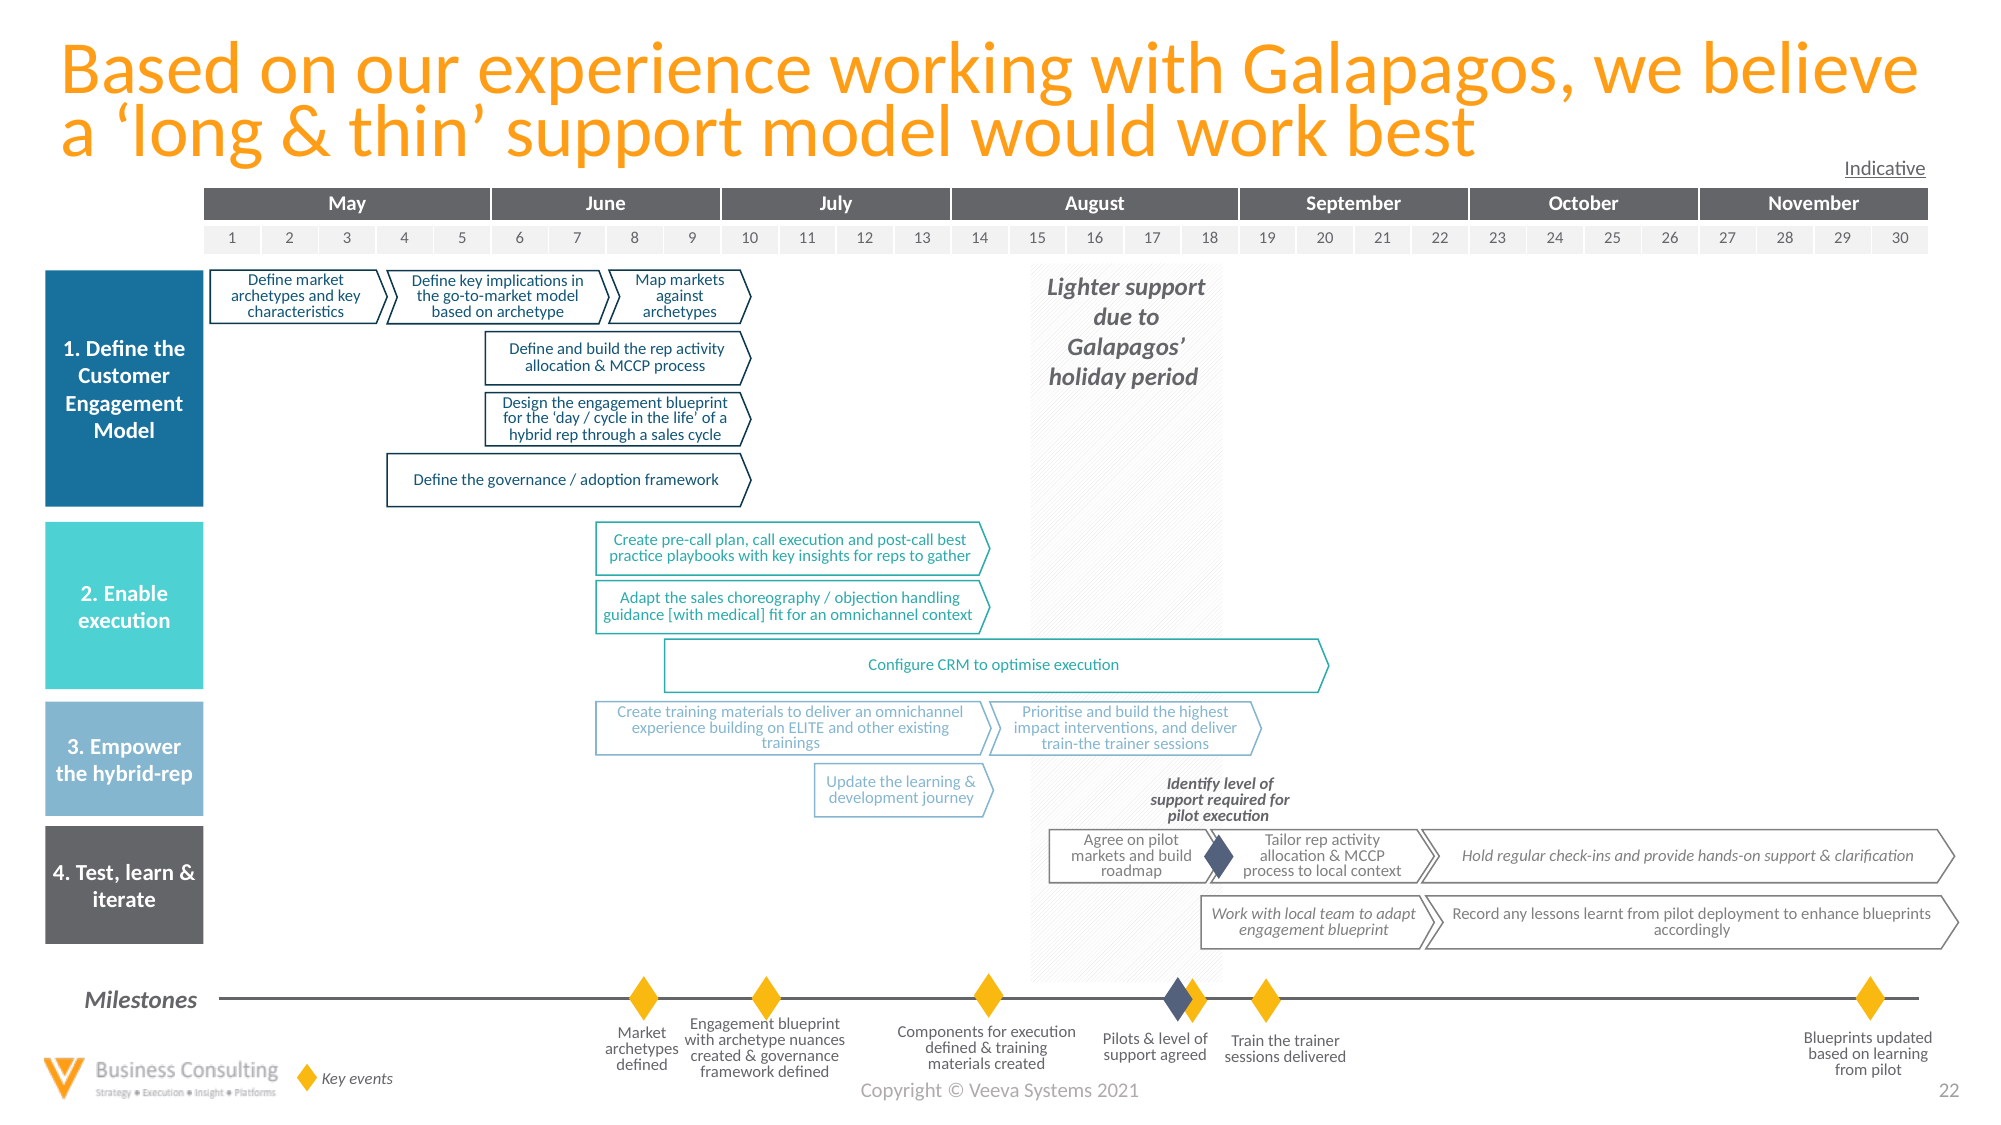

# Based on our experience working with Galapagos, we believe a ‘long & thin’ support model would work best
Indicative
| May |  |  |  |  | June |  |  |  | July |  |  |  | August |  |  |  |  | September |  |  |  | October |  |  |  | November |  |  |  |
| --- | --- | --- | --- | --- | --- | --- | --- | --- | --- | --- | --- | --- | --- | --- | --- | --- | --- | --- | --- | --- | --- | --- | --- | --- | --- | --- | --- | --- | --- |
| 1 | 2 | 3 | 4 | 5 | 6 | 7 | 8 | 9 | 10 | 11 | 12 | 13 | 14 | 15 | 16 | 17 | 18 | 19 | 20 | 21 | 22 | 23 | 24 | 25 | 26 | 27 | 28 | 29 | 30 |
Lighter support due to Galapagos’ holiday period
Map markets against archetypes
Define market archetypes and key characteristics
1. Define the Customer Engagement Model
Define key implications in the go-to-market model based on archetype
 Define and build the rep activity allocation & MCCP process
Design the engagement blueprint for the ‘day / cycle in the life’ of a hybrid rep through a sales cycle
 Define the governance / adoption framework
2. Enable execution
Create pre-call plan, call execution and post-call best practice playbooks with key insights for reps to gather
Adapt the sales choreography / objection handling guidance [with medical] fit for an omnichannel context
Configure CRM to optimise execution
3. Empower the hybrid-rep
Create training materials to deliver an omnichannel experience building on ELITE and other existing trainings
Prioritise and build the highest impact interventions, and deliver train-the trainer sessions
Update the learning & development journey
Identify level of support required for pilot execution
4. Test, learn & iterate
Agree on pilot markets and build roadmap
Tailor rep activity allocation & MCCP process to local context
Hold regular check-ins and provide hands-on support & clarification

Work with local team to adapt engagement blueprint
Record any lessons learnt from pilot deployment to enhance blueprints accordingly

Milestones
Pilots & level of support agreed
Engagement blueprint with archetype nuances created & governance framework defined
Components for execution defined & training materials created
Train the trainer sessions delivered
Market archetypes defined
Blueprints updated based on learning from pilot
Key events